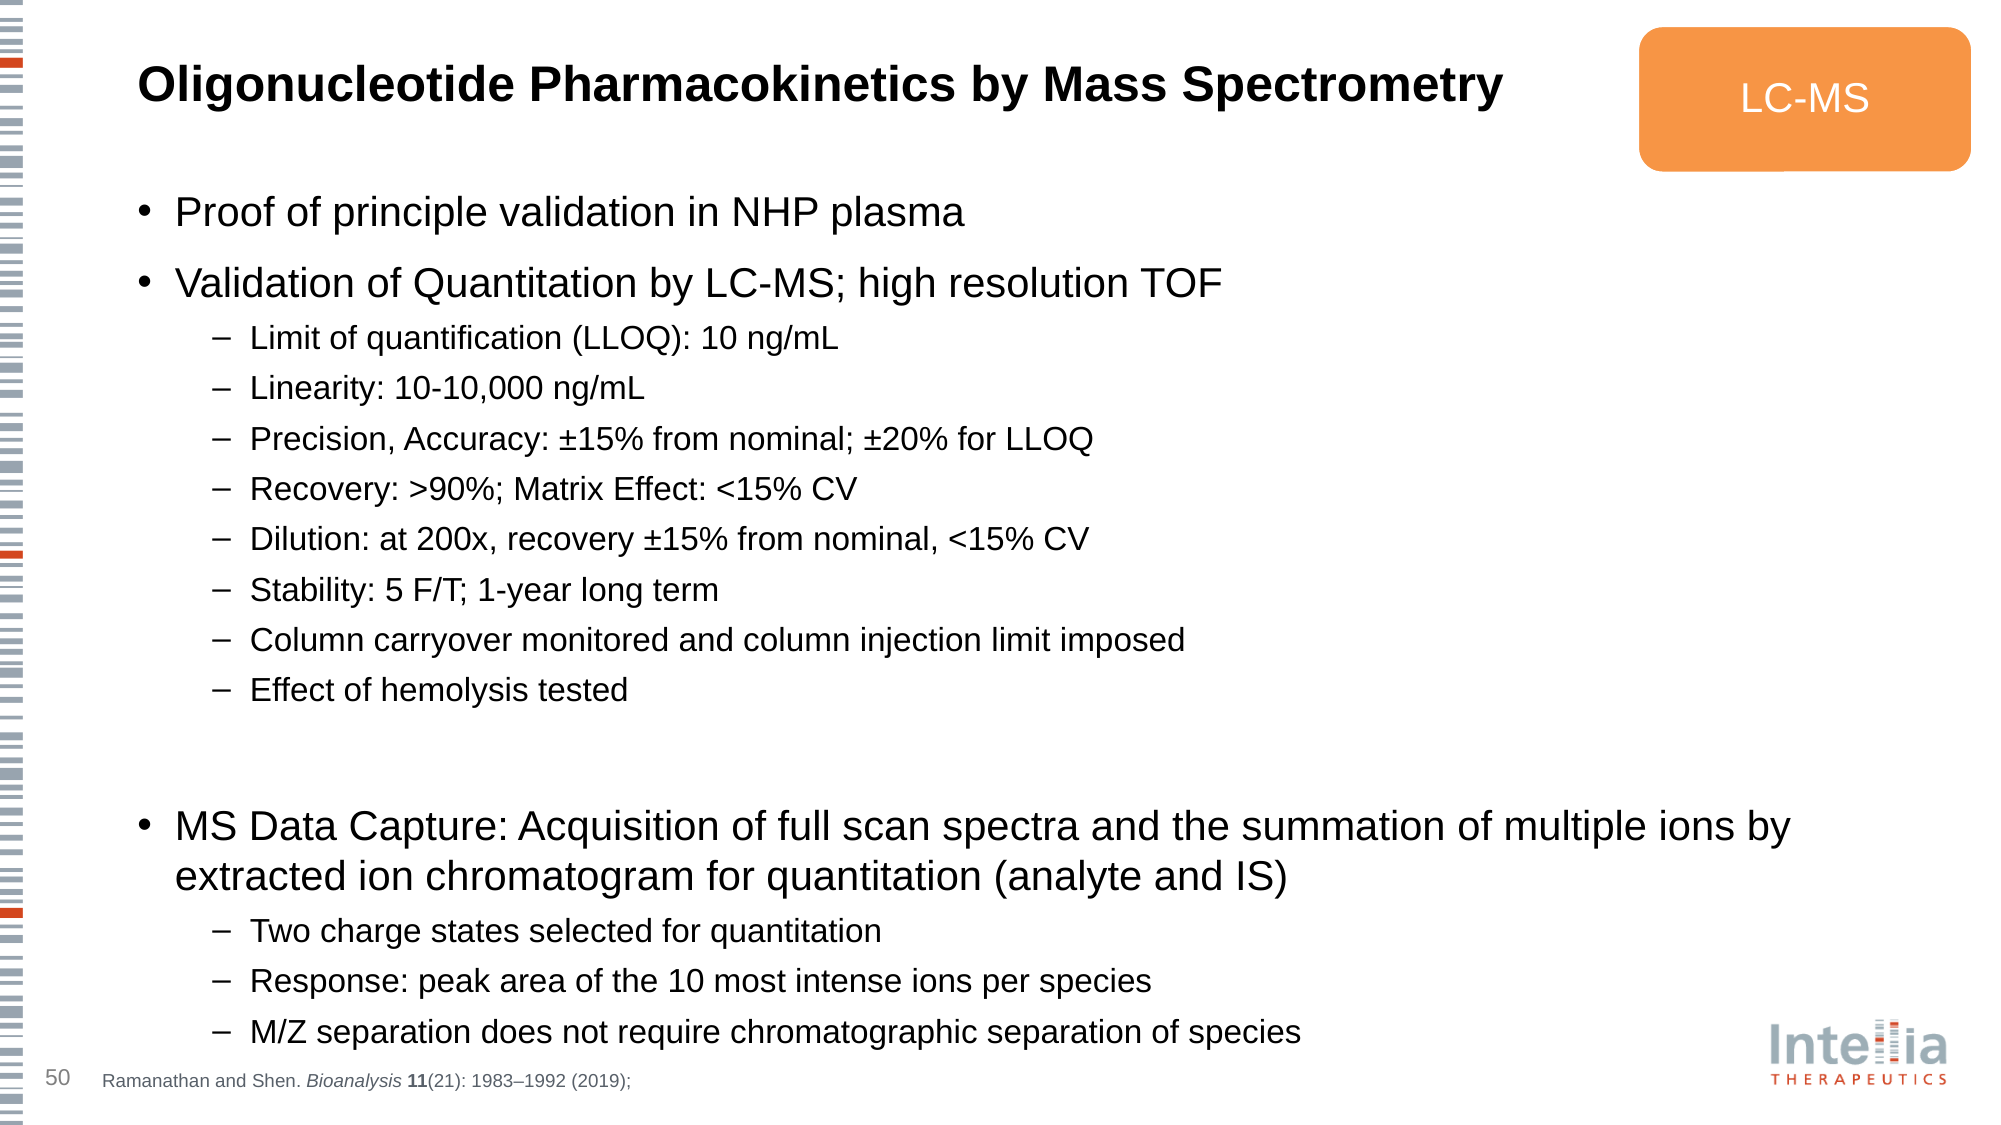

# Oligonucleotide Pharmacokinetics by Mass Spectrometry

LC-MS
Proof of principle validation in NHP plasma
Validation of Quantitation by LC-MS; high resolution TOF
Limit of quantification (LLOQ): 10 ng/mL
Linearity: 10-10,000 ng/mL
Precision, Accuracy: ±15% from nominal; ±20% for LLOQ
Recovery: >90%; Matrix Effect: <15% CV
Dilution: at 200x, recovery ±15% from nominal, <15% CV
Stability: 5 F/T; 1-year long term
Column carryover monitored and column injection limit imposed
Effect of hemolysis tested

MS Data Capture: Acquisition of full scan spectra and the summation of multiple ions by extracted ion chromatogram for quantitation (analyte and IS)
Two charge states selected for quantitation
Response: peak area of the 10 most intense ions per species
M/Z separation does not require chromatographic separation of species

Ramanathan and Shen. Bioanalysis 11(21): 1983–1992 (2019);